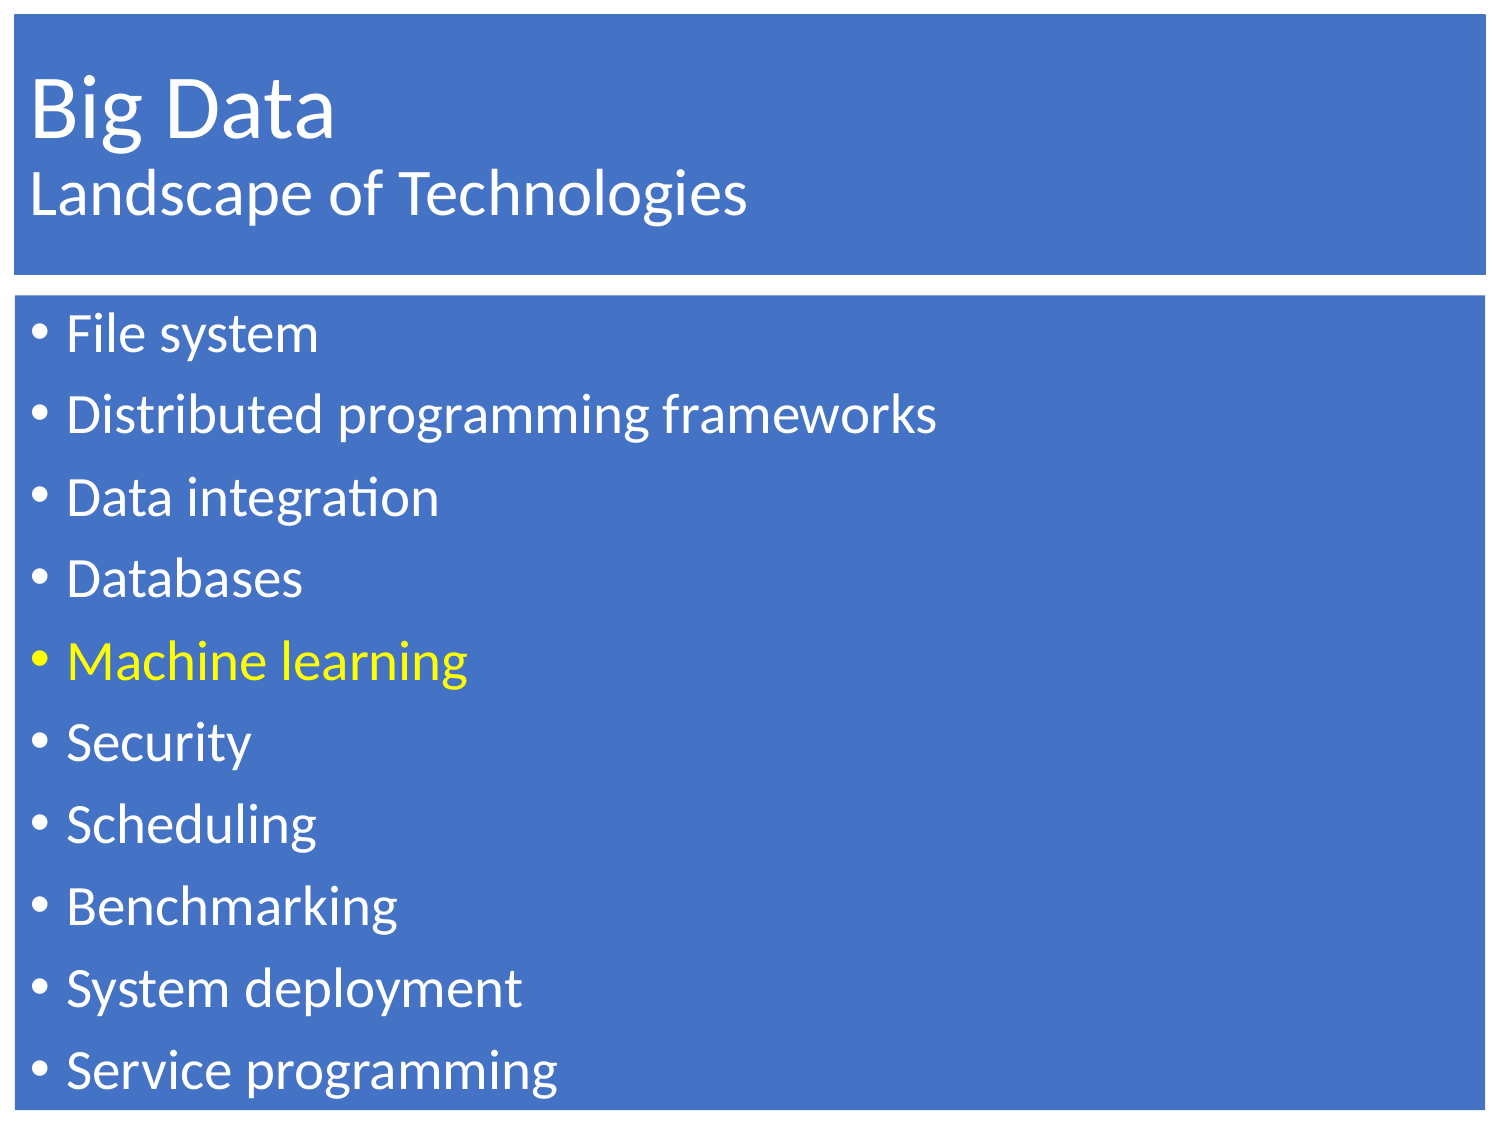

# Big Data Landscape of Technologies
File system
Distributed programming frameworks
Data integration
Databases
Machine learning
Security
Scheduling
Benchmarking
System deployment
Service programming